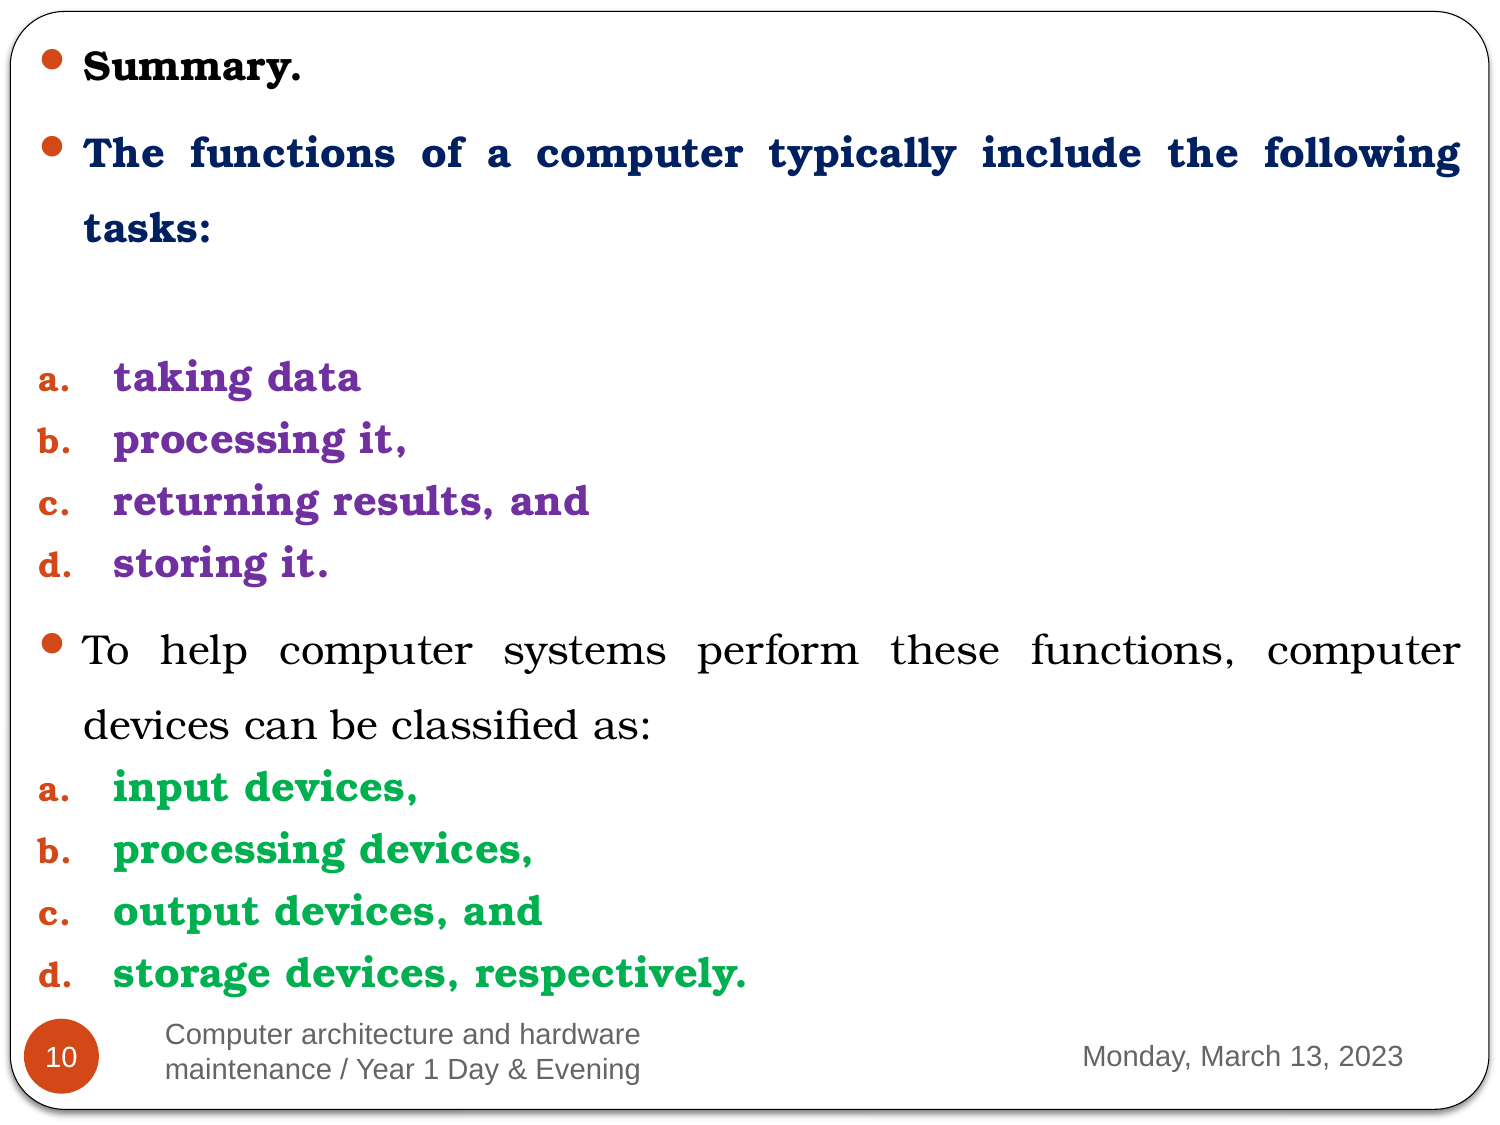

Summary.
The functions of a computer typically include the following tasks:

taking data
processing it,
returning results, and
storing it.
To help computer systems perform these functions, computer devices can be classified as:
input devices,
processing devices,
output devices, and
storage devices, respectively.
Computer architecture and hardware maintenance / Year 1 Day & Evening
Monday, March 13, 2023
10